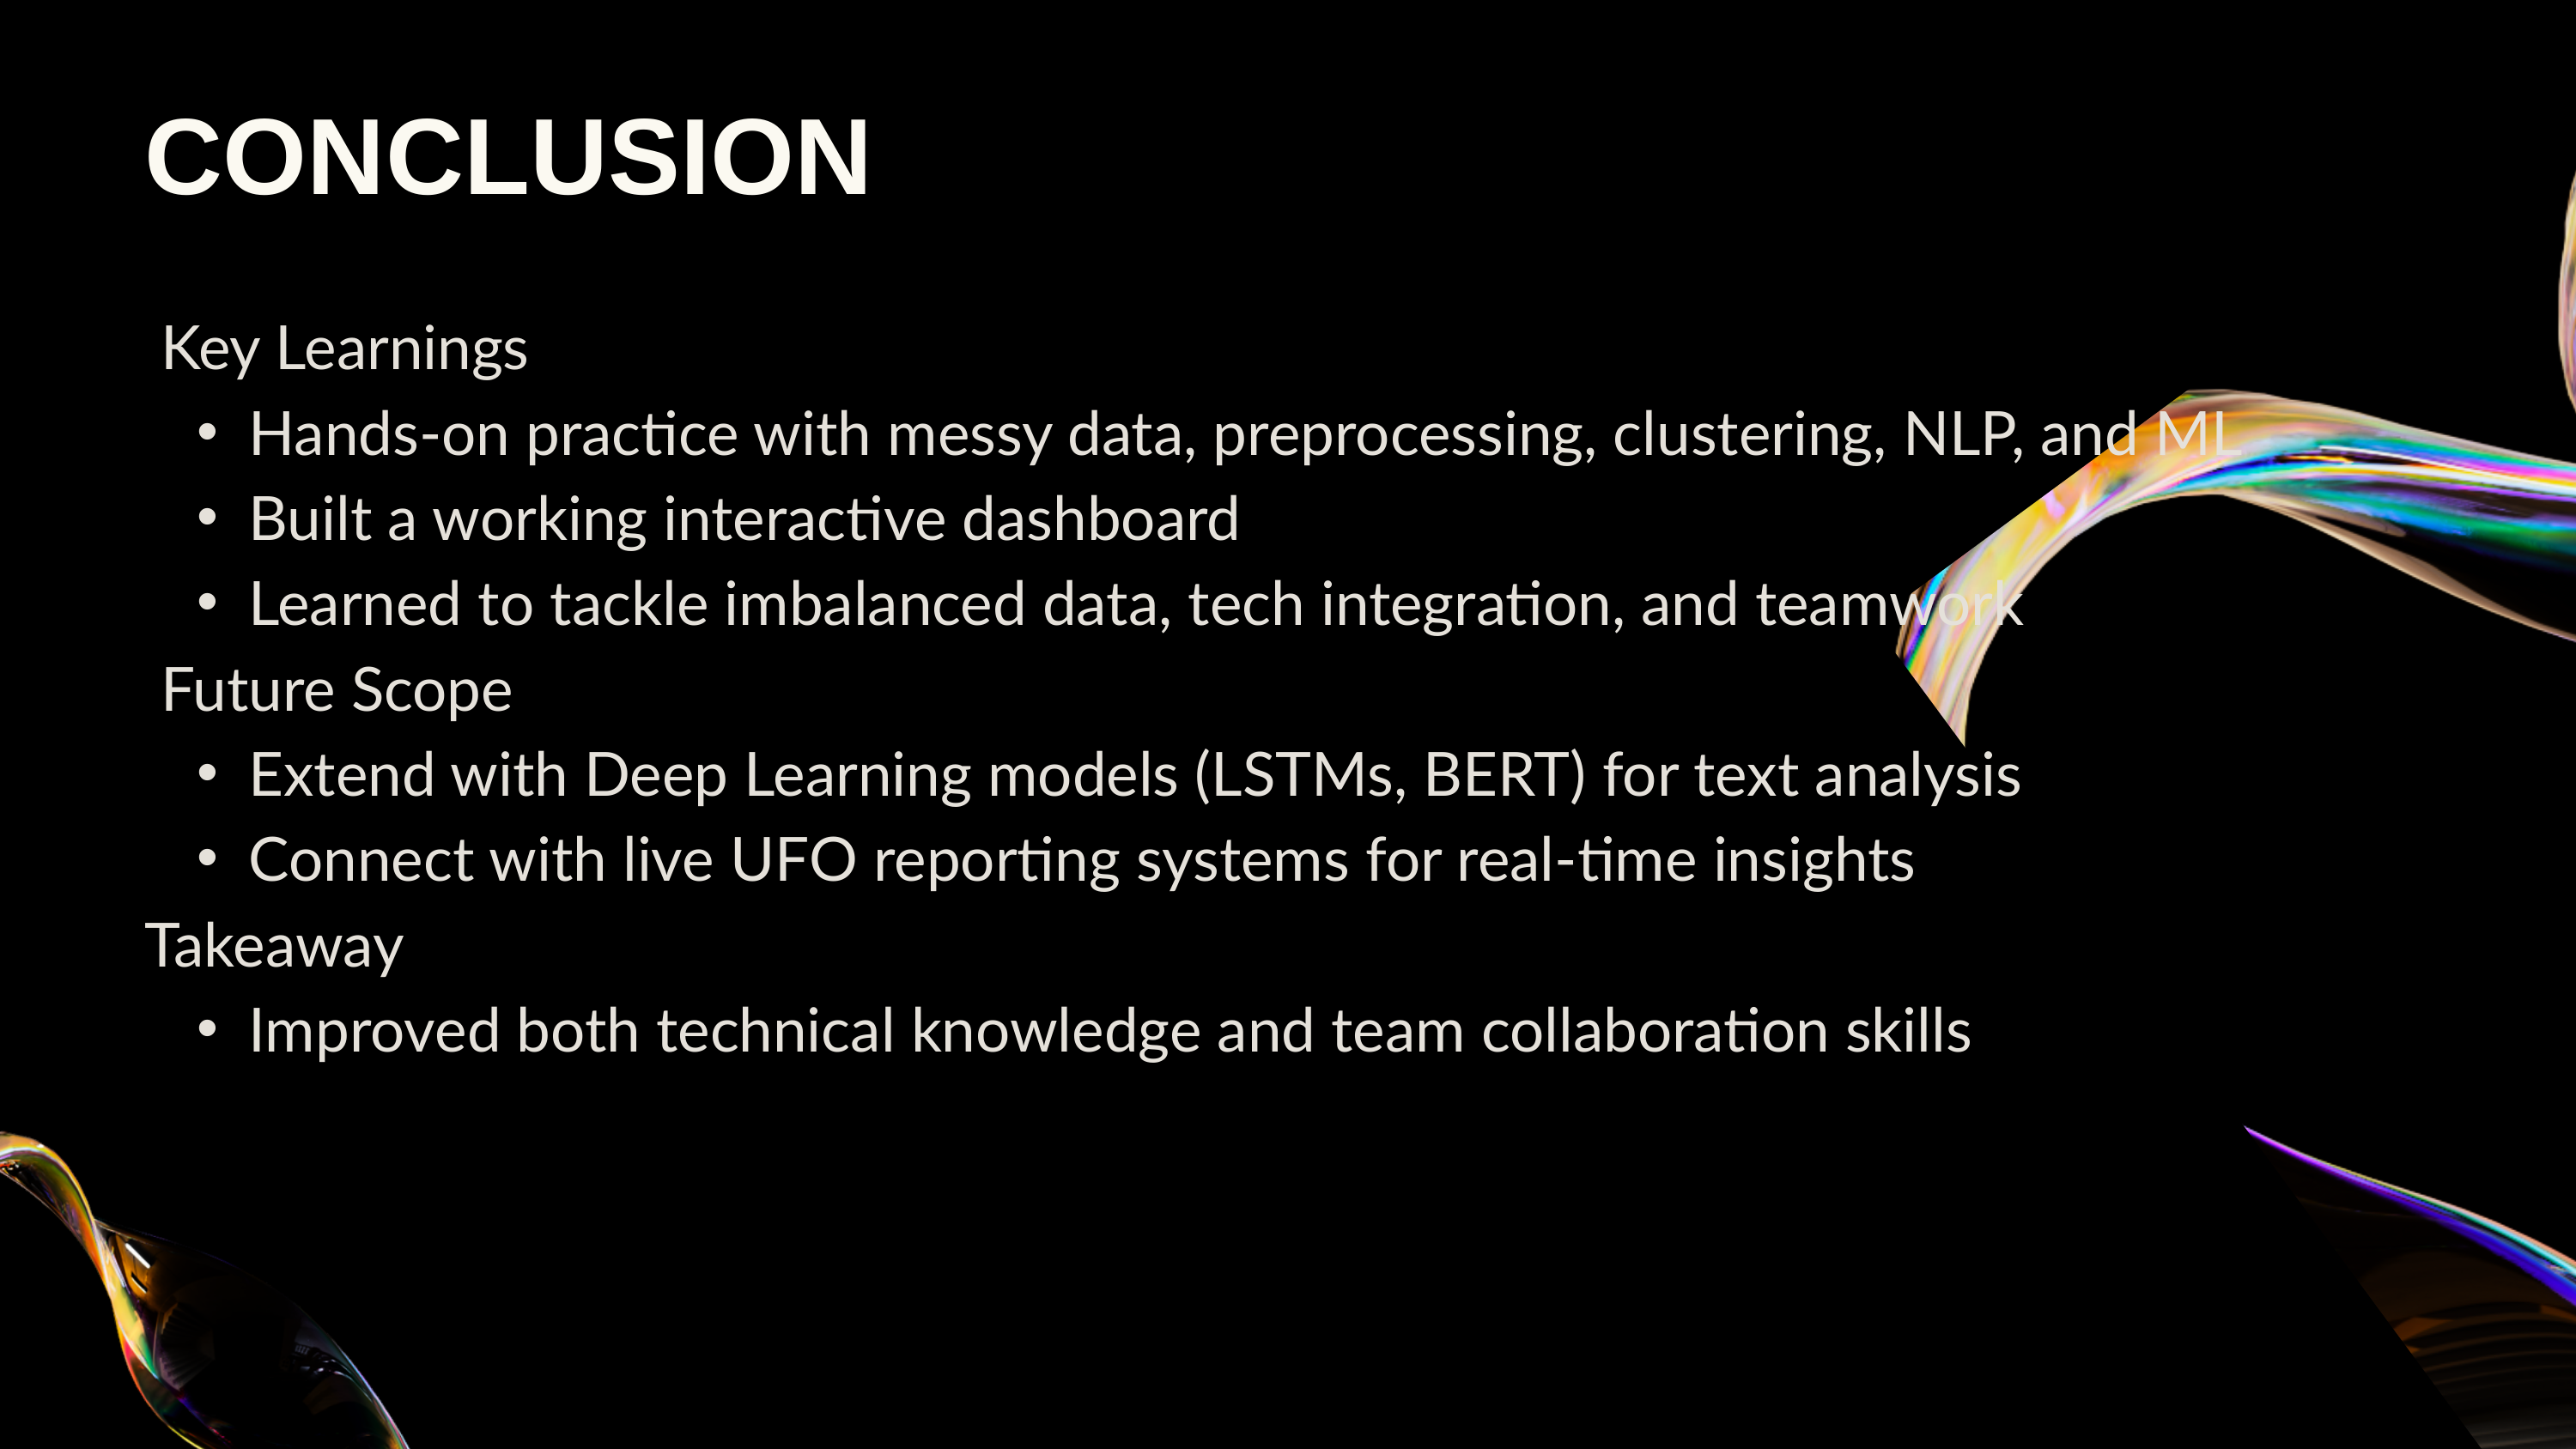

CONCLUSION
 Key Learnings
Hands-on practice with messy data, preprocessing, clustering, NLP, and ML
Built a working interactive dashboard
Learned to tackle imbalanced data, tech integration, and teamwork
 Future Scope
Extend with Deep Learning models (LSTMs, BERT) for text analysis
Connect with live UFO reporting systems for real-time insights
Takeaway
Improved both technical knowledge and team collaboration skills